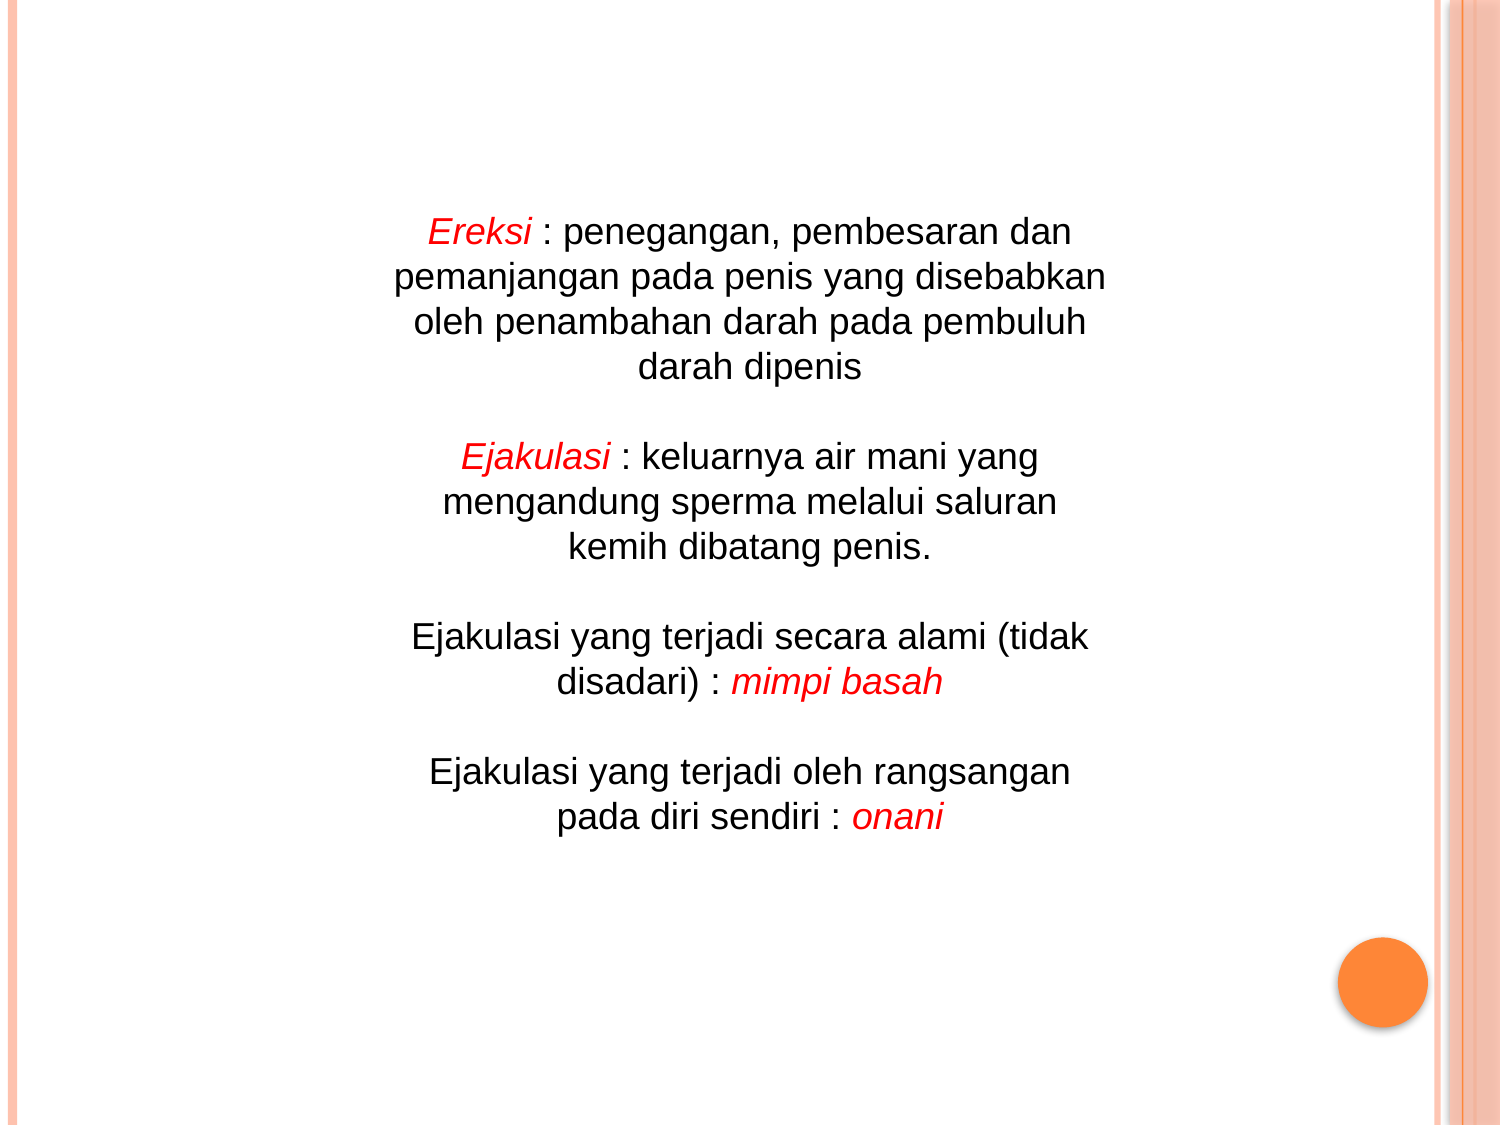

Ereksi : penegangan, pembesaran dan pemanjangan pada penis yang disebabkan oleh penambahan darah pada pembuluh darah dipenis

Ejakulasi : keluarnya air mani yang mengandung sperma melalui saluran kemih dibatang penis.

Ejakulasi yang terjadi secara alami (tidak disadari) : mimpi basah

Ejakulasi yang terjadi oleh rangsangan pada diri sendiri : onani